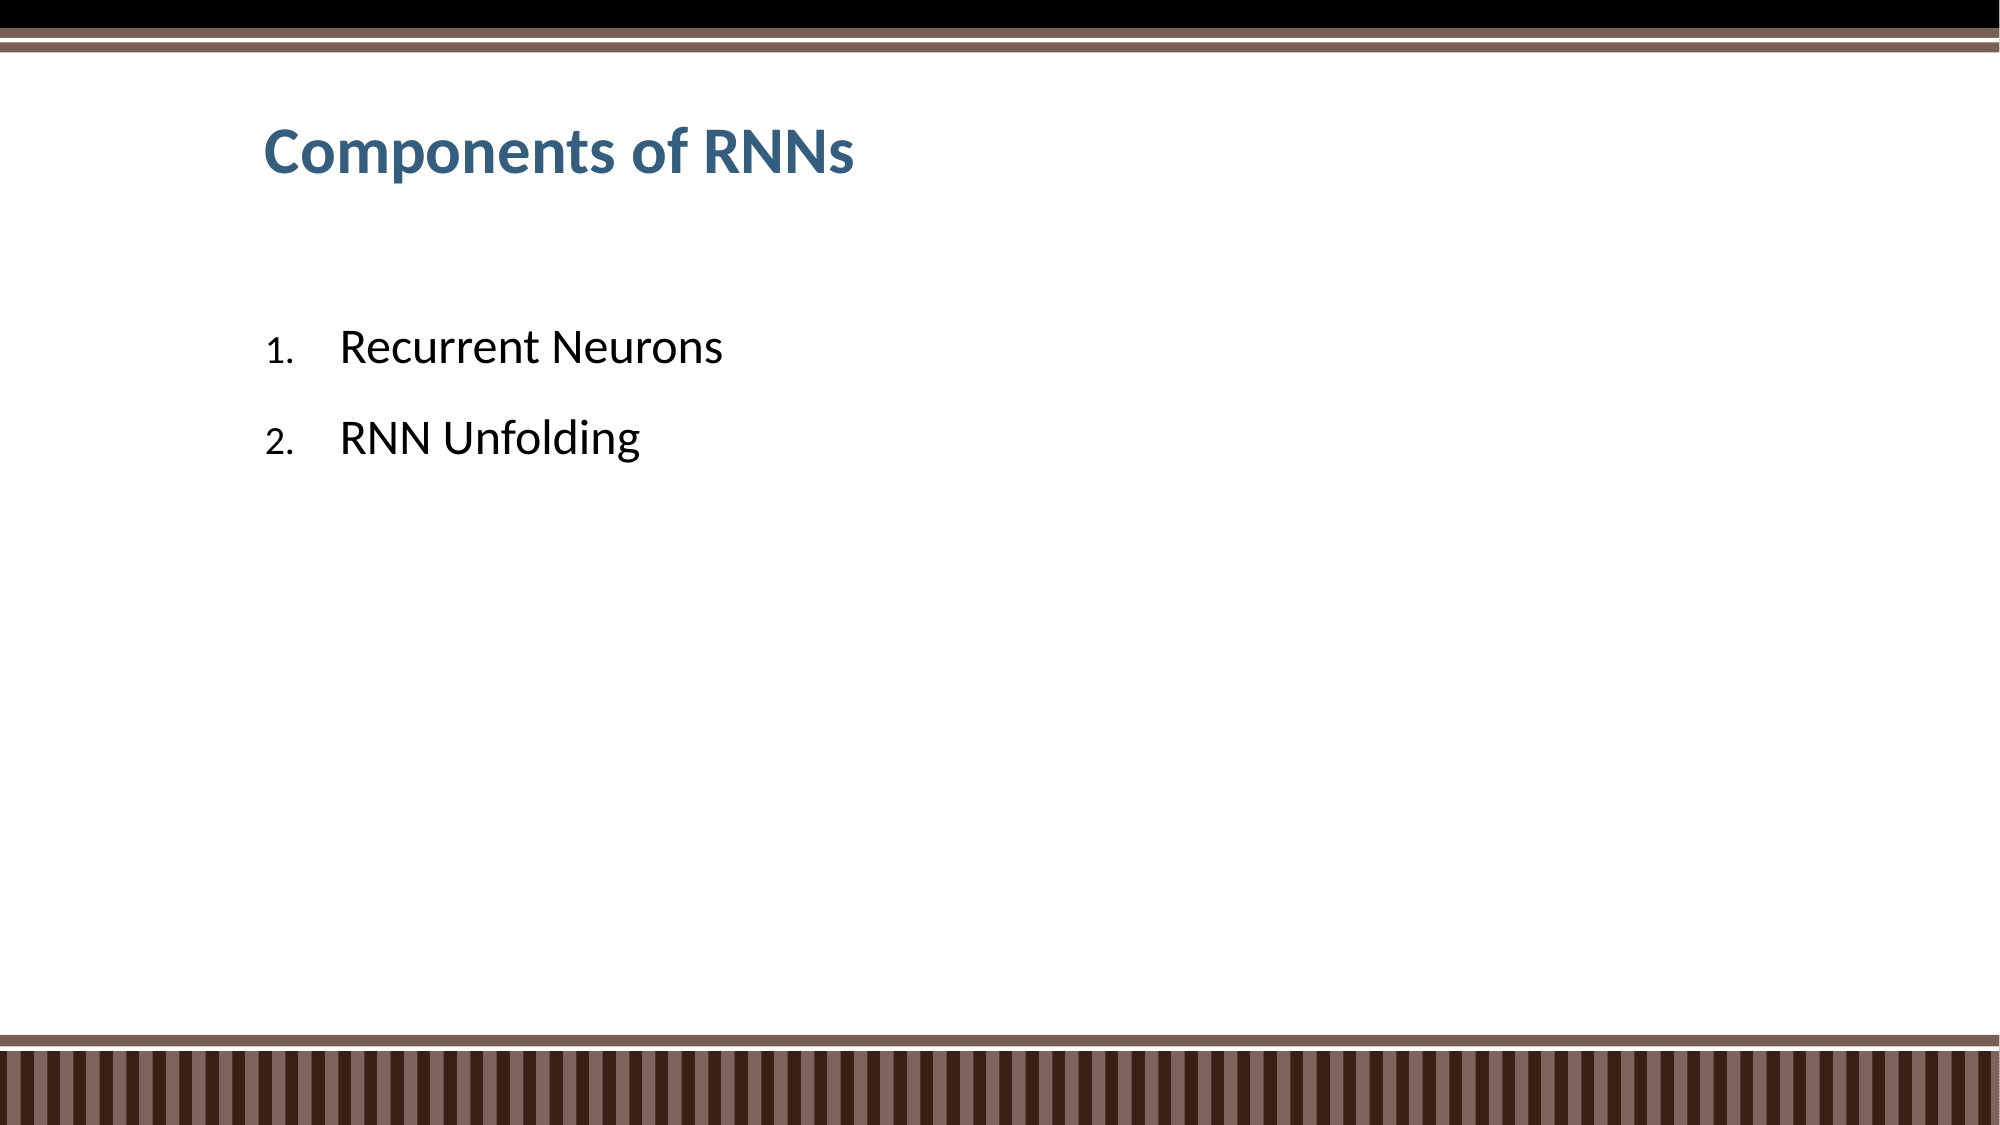

# Components of RNNs
Recurrent Neurons
RNN Unfolding